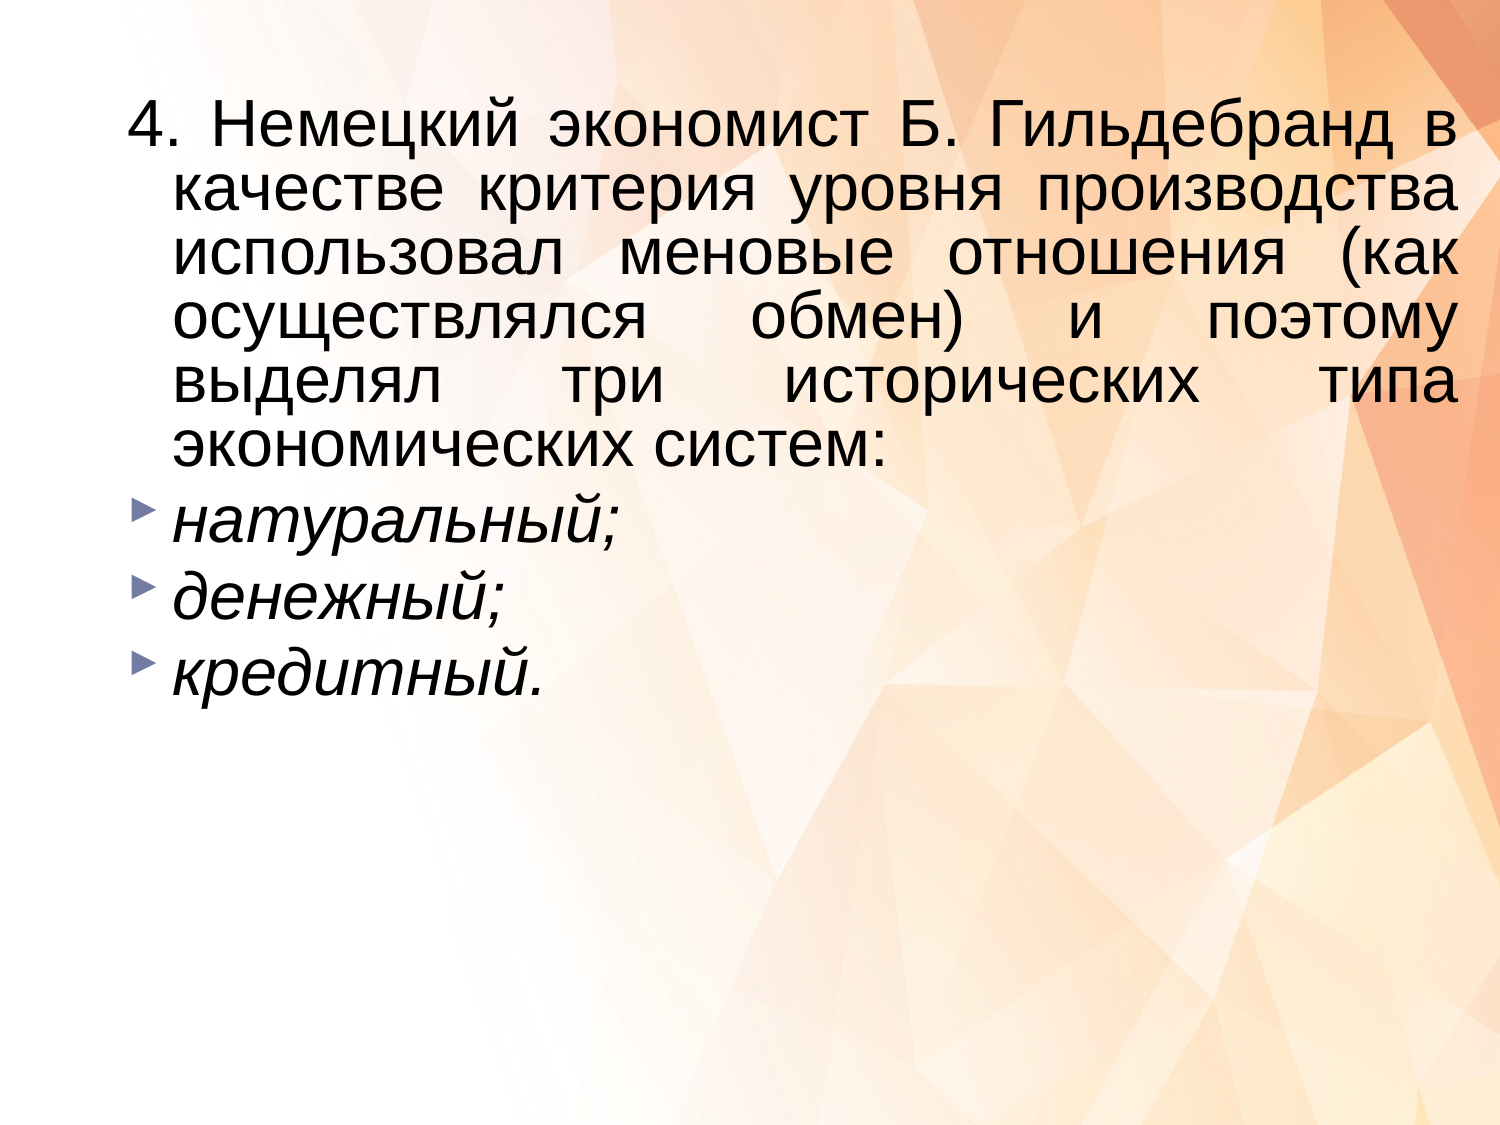

4. Немецкий экономист Б. Гильдебранд в качестве критерия уровня производства использовал меновые отношения (как осуществлялся обмен) и поэтому выделял три исторических типа экономических систем:
натуральный;
денежный;
кредитный.